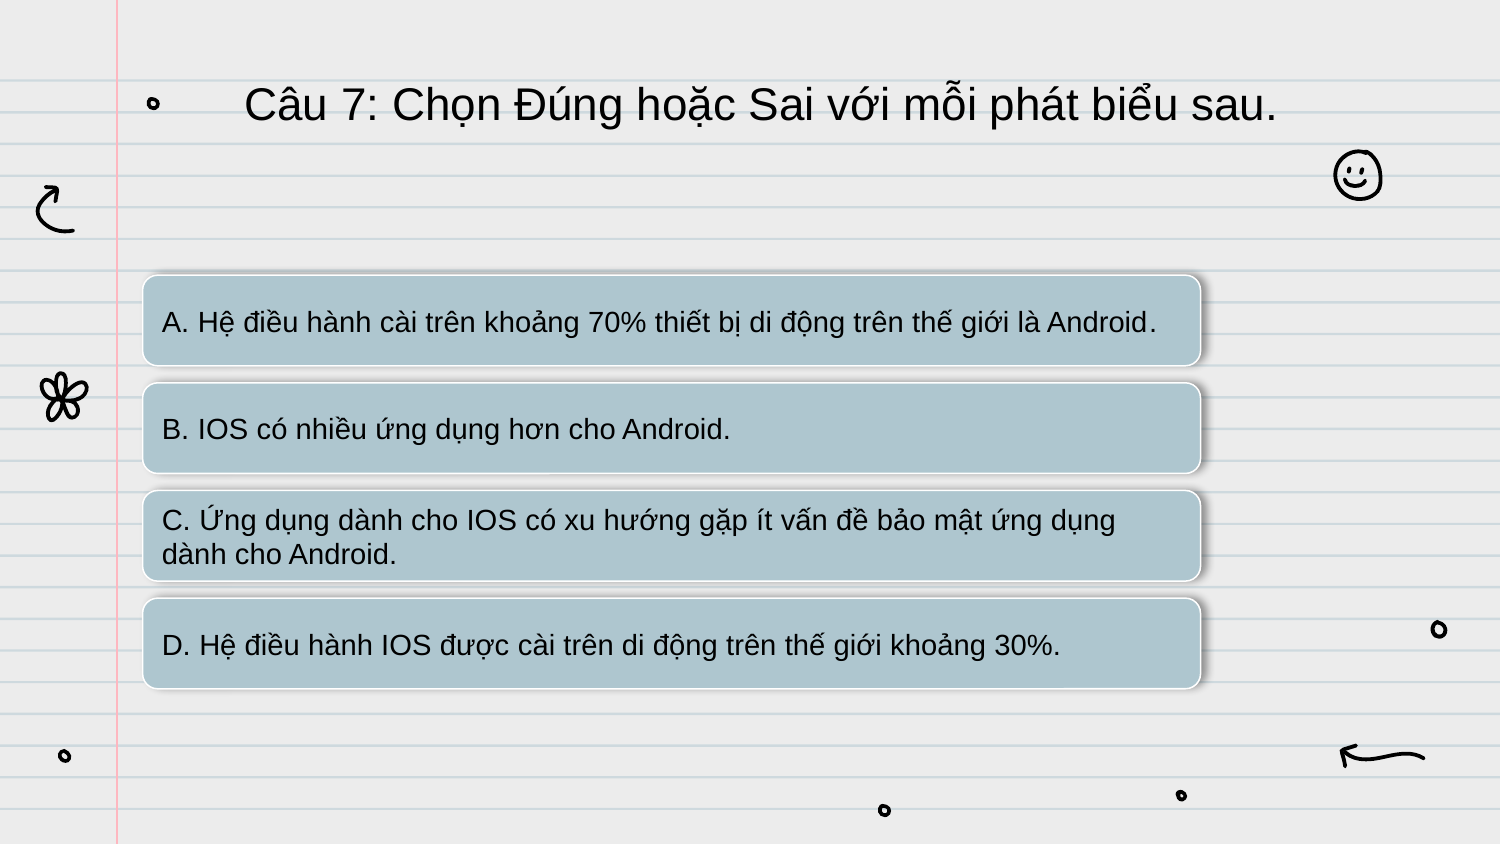

# Câu 7: Chọn Đúng hoặc Sai với mỗi phát biểu sau.
A. Hệ điều hành cài trên khoảng 70% thiết bị di động trên thế giới là Android.
B. IOS có nhiều ứng dụng hơn cho Android.
C. Ứng dụng dành cho IOS có xu hướng gặp ít vấn đề bảo mật ứng dụng dành cho Android.
D. Hệ điều hành IOS được cài trên di động trên thế giới khoảng 30%.